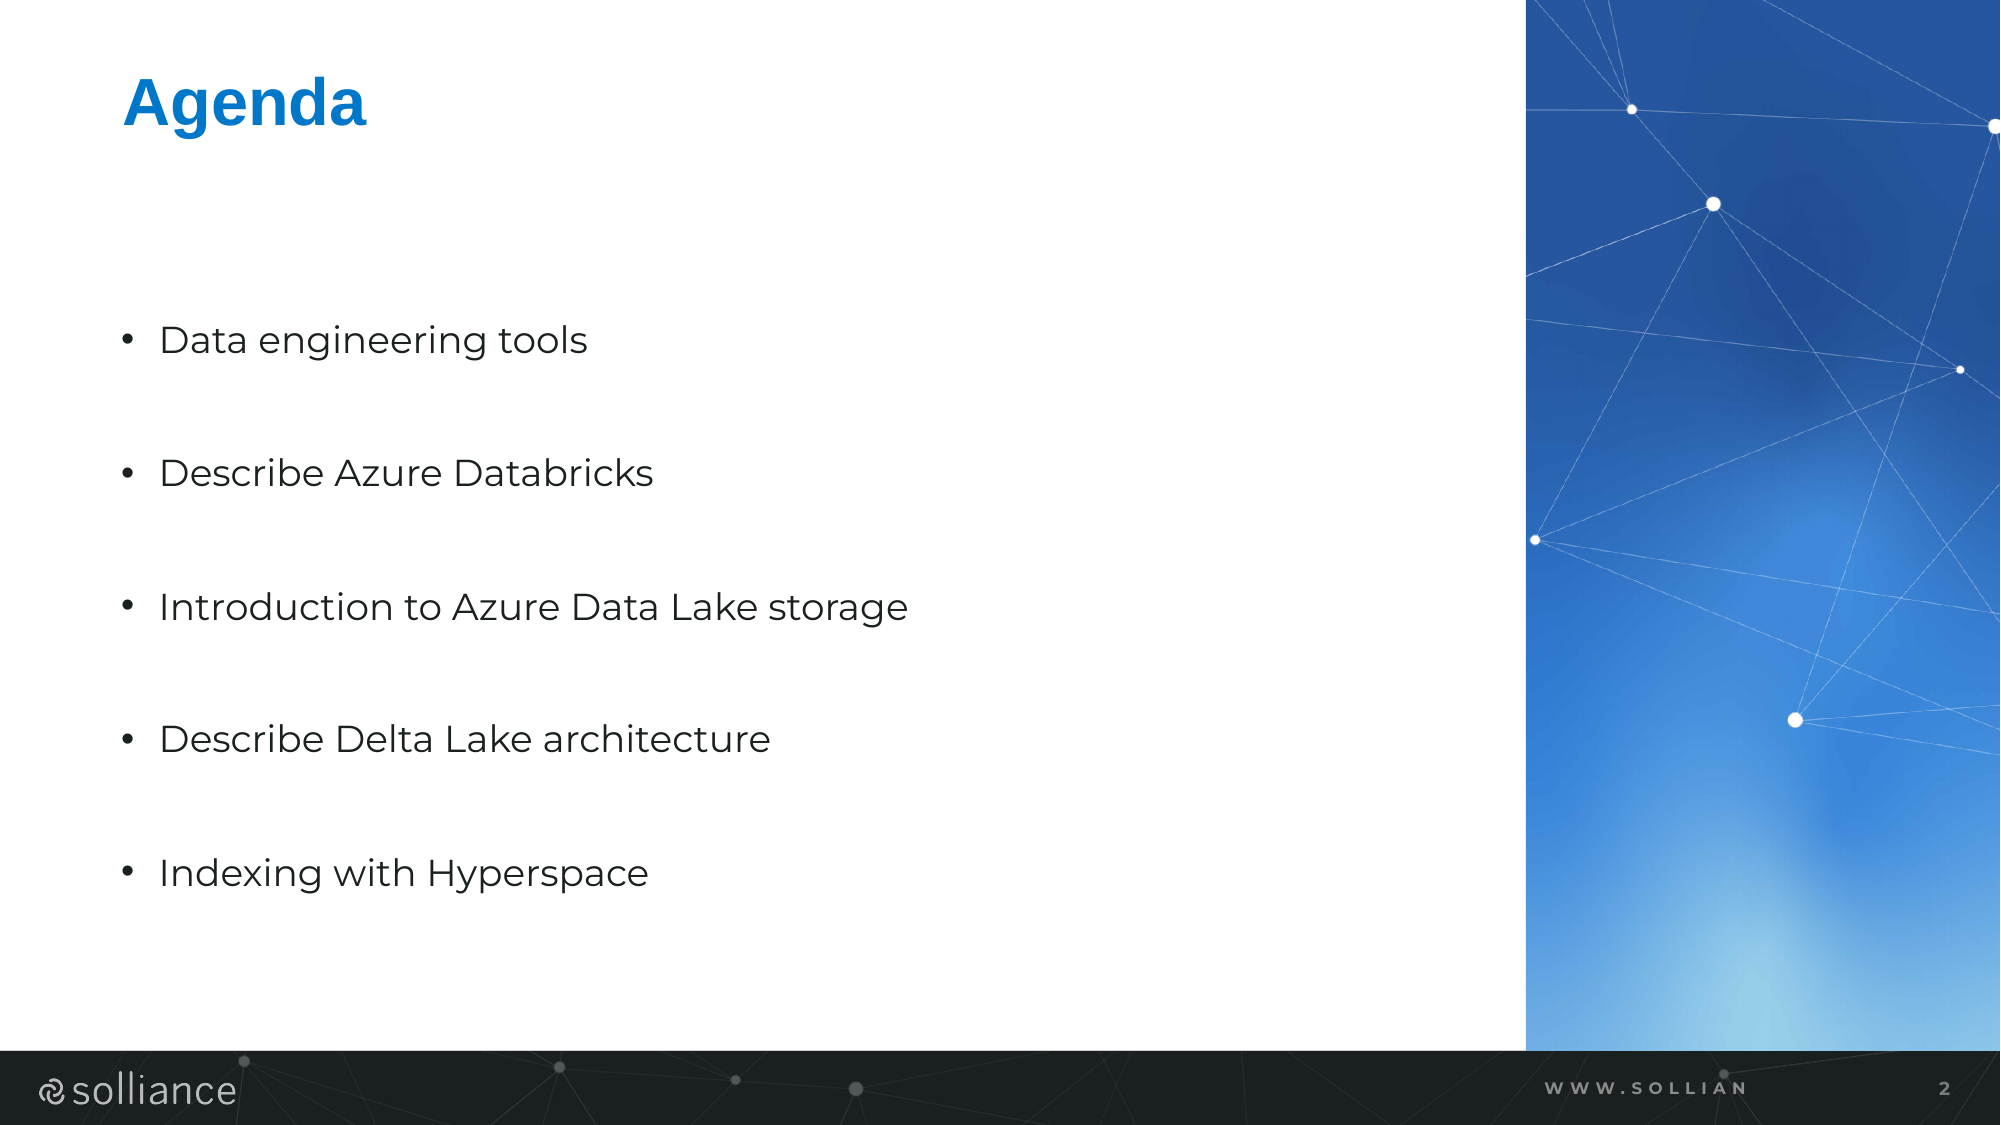

# Agenda
Data engineering tools

Describe Azure Databricks

Introduction to Azure Data Lake storage

Describe Delta Lake architecture

Indexing with Hyperspace
WWW.SOLLIANCE.NET
2